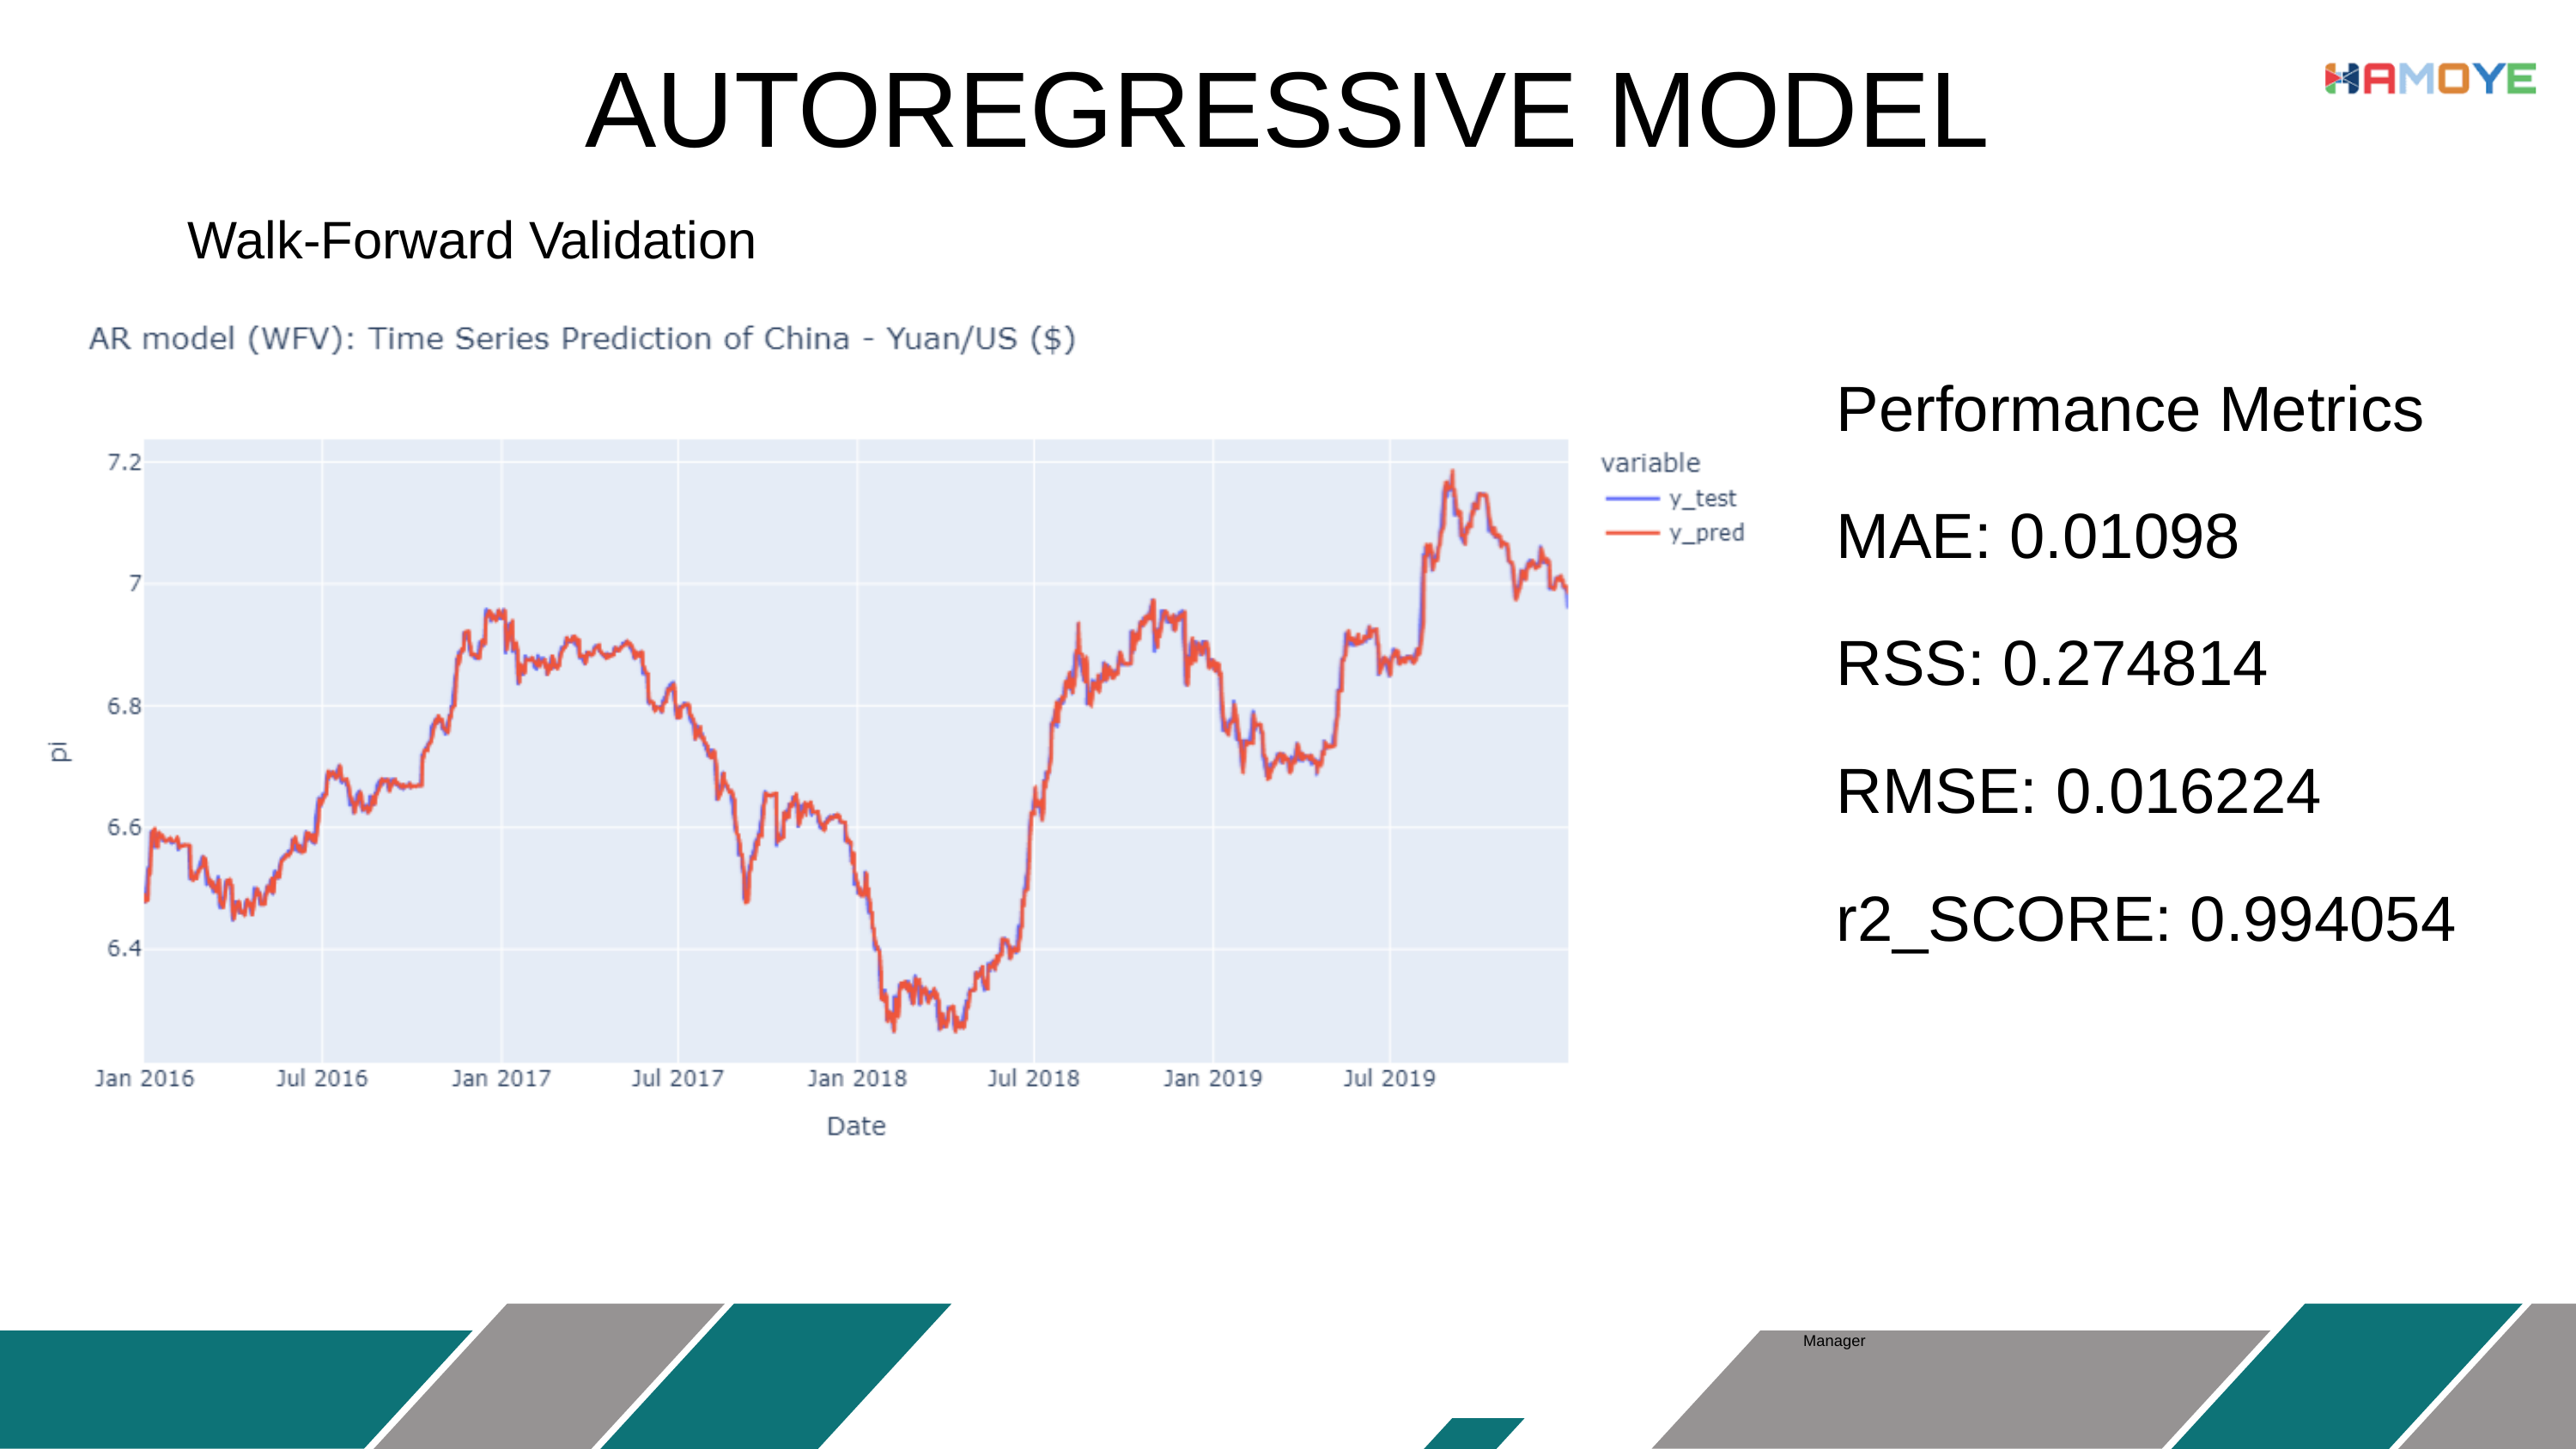

AUTOREGRESSIVE MODEL
Walk-Forward Validation

Performance Metrics
MAE: 0.01098
RSS: 0.274814
RMSE: 0.016224
r2_SCORE: 0.994054

Manager